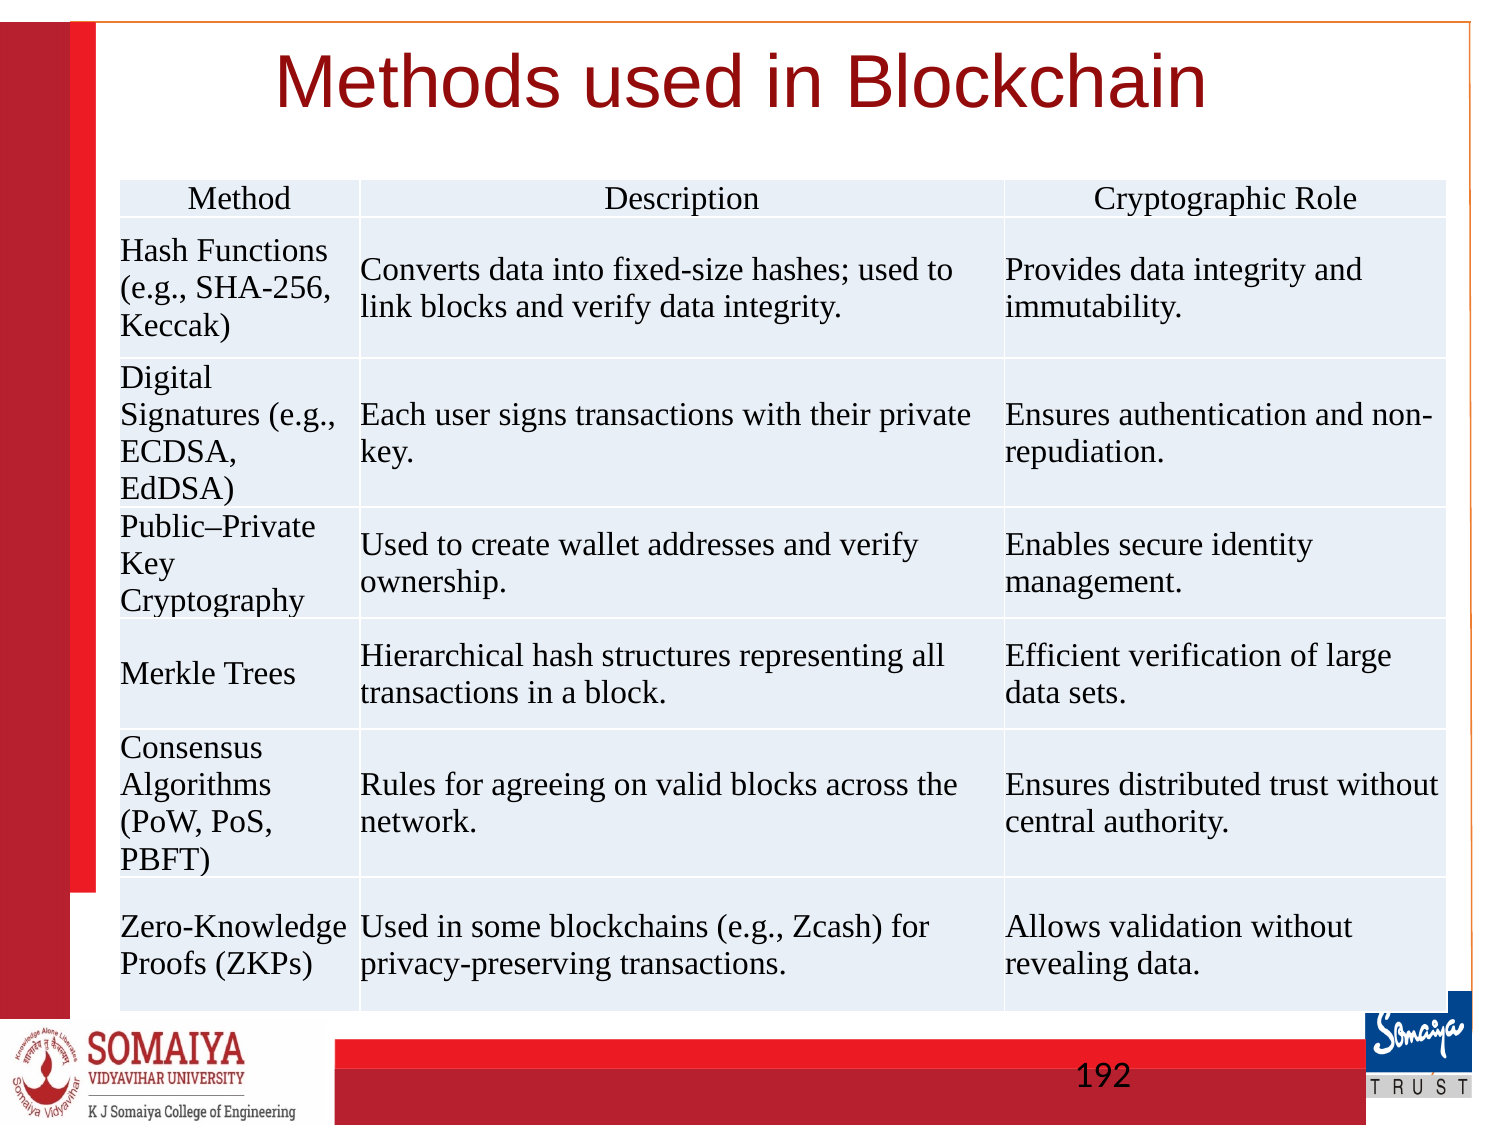

# Methods used in Blockchain
| Method | Description | Cryptographic Role |
| --- | --- | --- |
| Hash Functions (e.g., SHA-256, Keccak) | Converts data into fixed-size hashes; used to link blocks and verify data integrity. | Provides data integrity and immutability. |
| Digital Signatures (e.g., ECDSA, EdDSA) | Each user signs transactions with their private key. | Ensures authentication and non-repudiation. |
| Public–Private Key Cryptography | Used to create wallet addresses and verify ownership. | Enables secure identity management. |
| Merkle Trees | Hierarchical hash structures representing all transactions in a block. | Efficient verification of large data sets. |
| Consensus Algorithms (PoW, PoS, PBFT) | Rules for agreeing on valid blocks across the network. | Ensures distributed trust without central authority. |
| Zero-Knowledge Proofs (ZKPs) | Used in some blockchains (e.g., Zcash) for privacy-preserving transactions. | Allows validation without revealing data. |
192